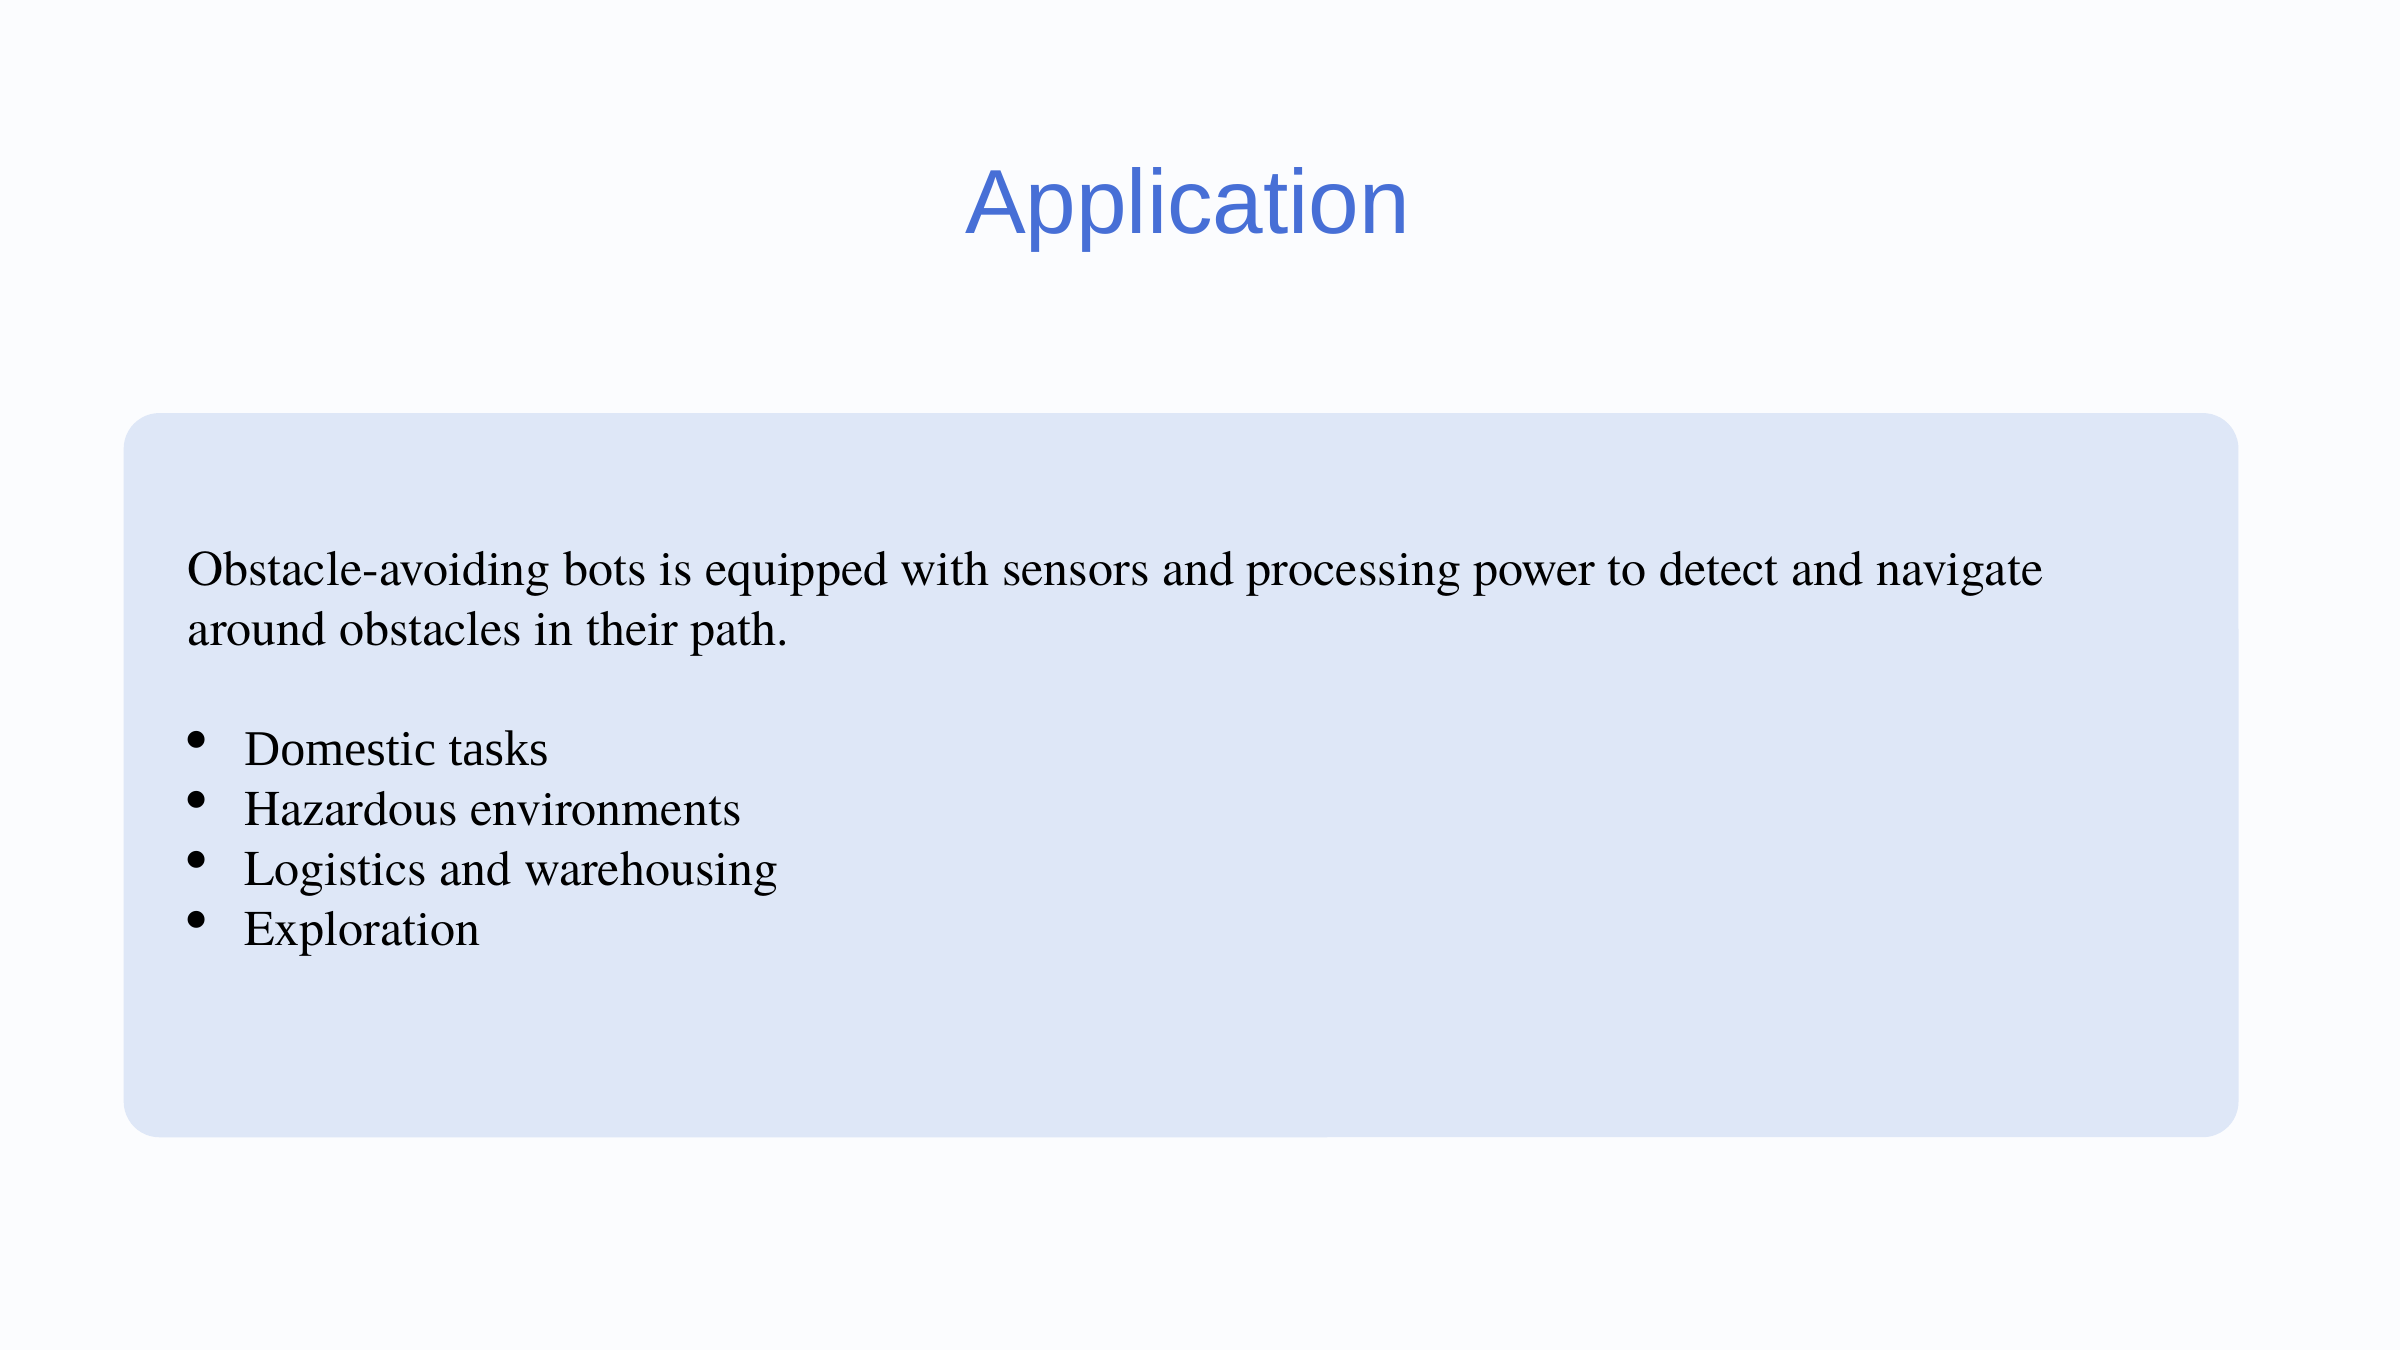

Application

Obstacle-avoiding bots is equipped with sensors and processing power to detect and navigate around obstacles in their path.

Domestic tasks
Hazardous environments
Logistics and warehousing
Exploration